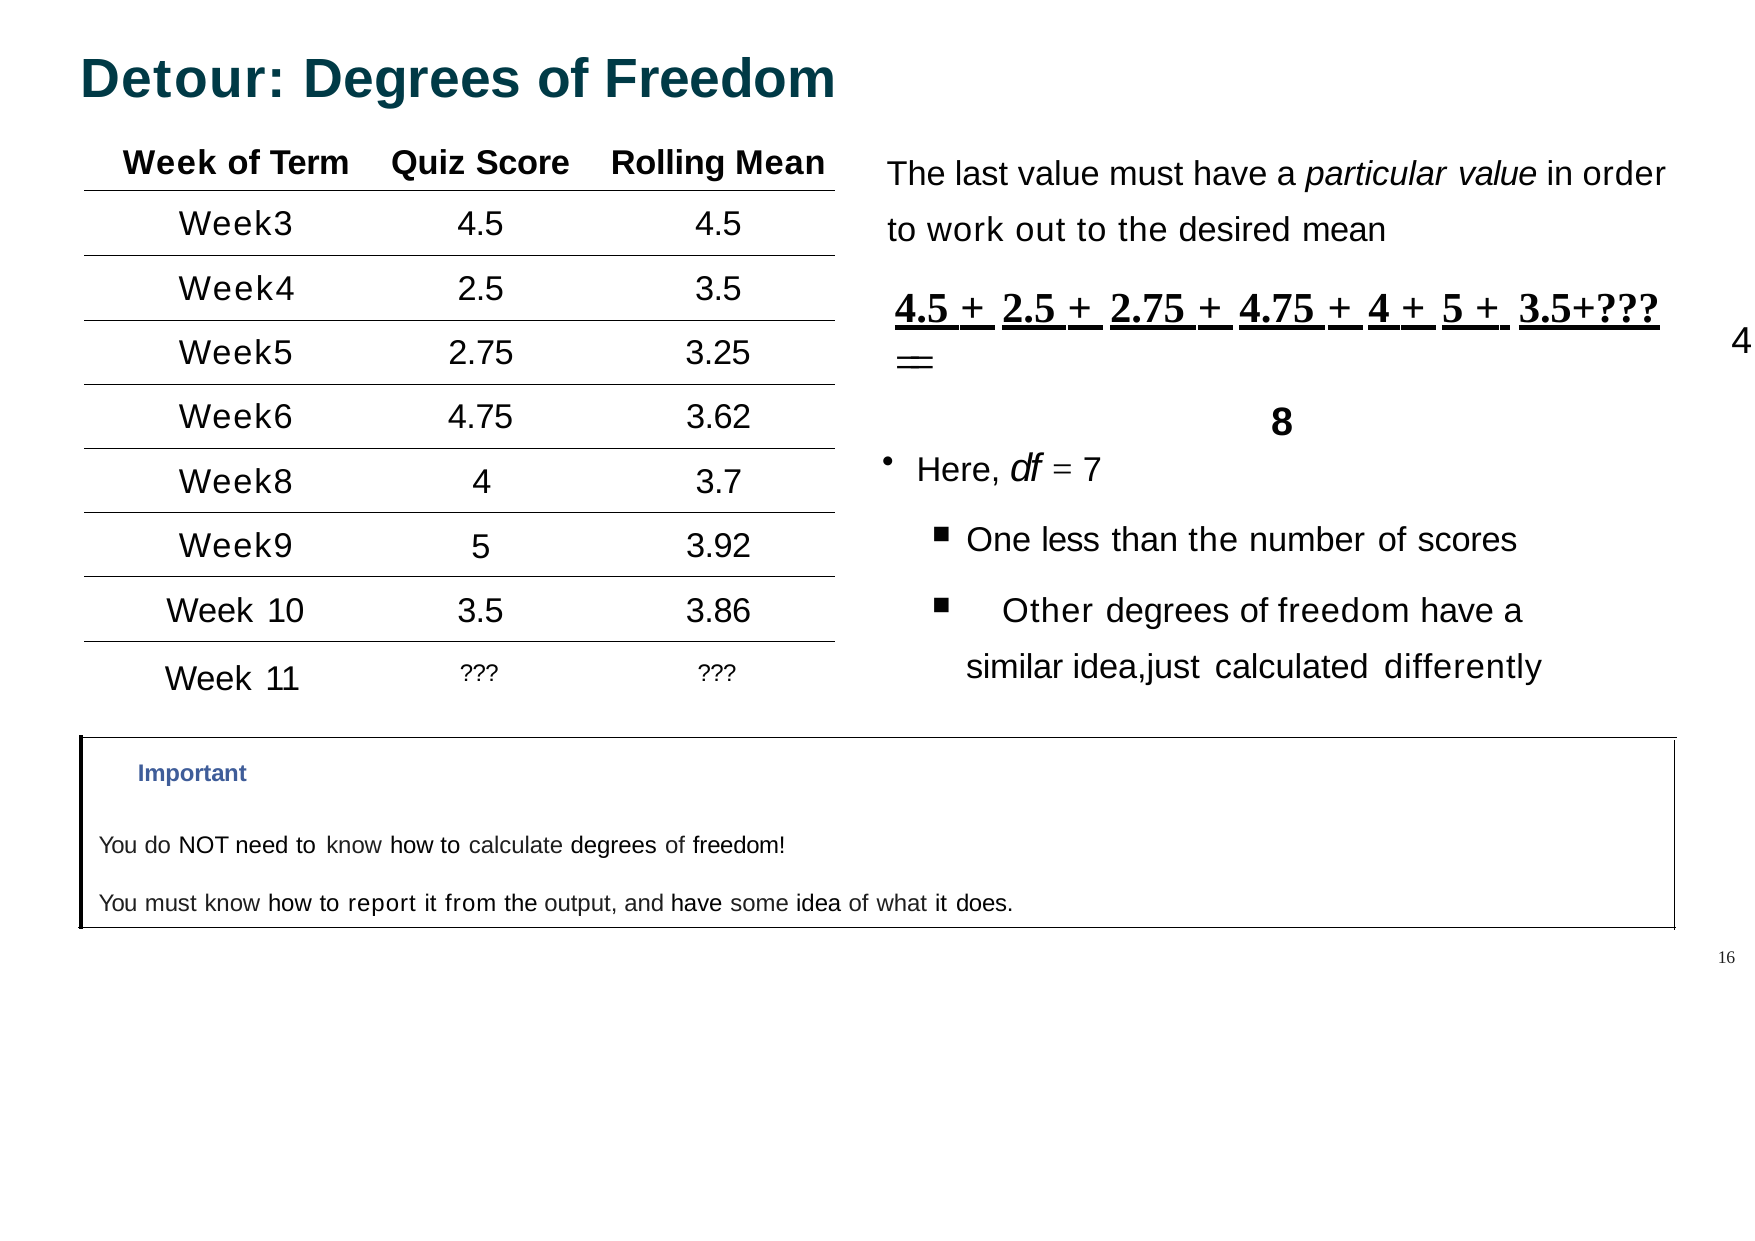

# Detour: Degrees of Freedom
The last value must have a particular value in order to work out to the desired mean
| Week of Term | Quiz Score | Rolling Mean |
| --- | --- | --- |
| Week3 | 4.5 | 4.5 |
| Week4 | 2.5 | 3.5 |
| Week5 | 2.75 | 3.25 |
| Week6 | 4.75 | 3.62 |
| Week8 | 4 | 3.7 |
| Week9 | 5 | 3.92 |
| Week 10 | 3.5 | 3.86 |
4.5 + 2.5 + 2.75 + 4.75 + 4 + 5 + 3.5+???	==
8
4
Here, df = 7
One less than the number of scores
	Other degrees of freedom have a similar idea,just calculated differently
Week 11
???
???

Important

You do NOT need to know how to calculate degrees of freedom!

You must know how to report it from the output, and have some idea of what it does.
16